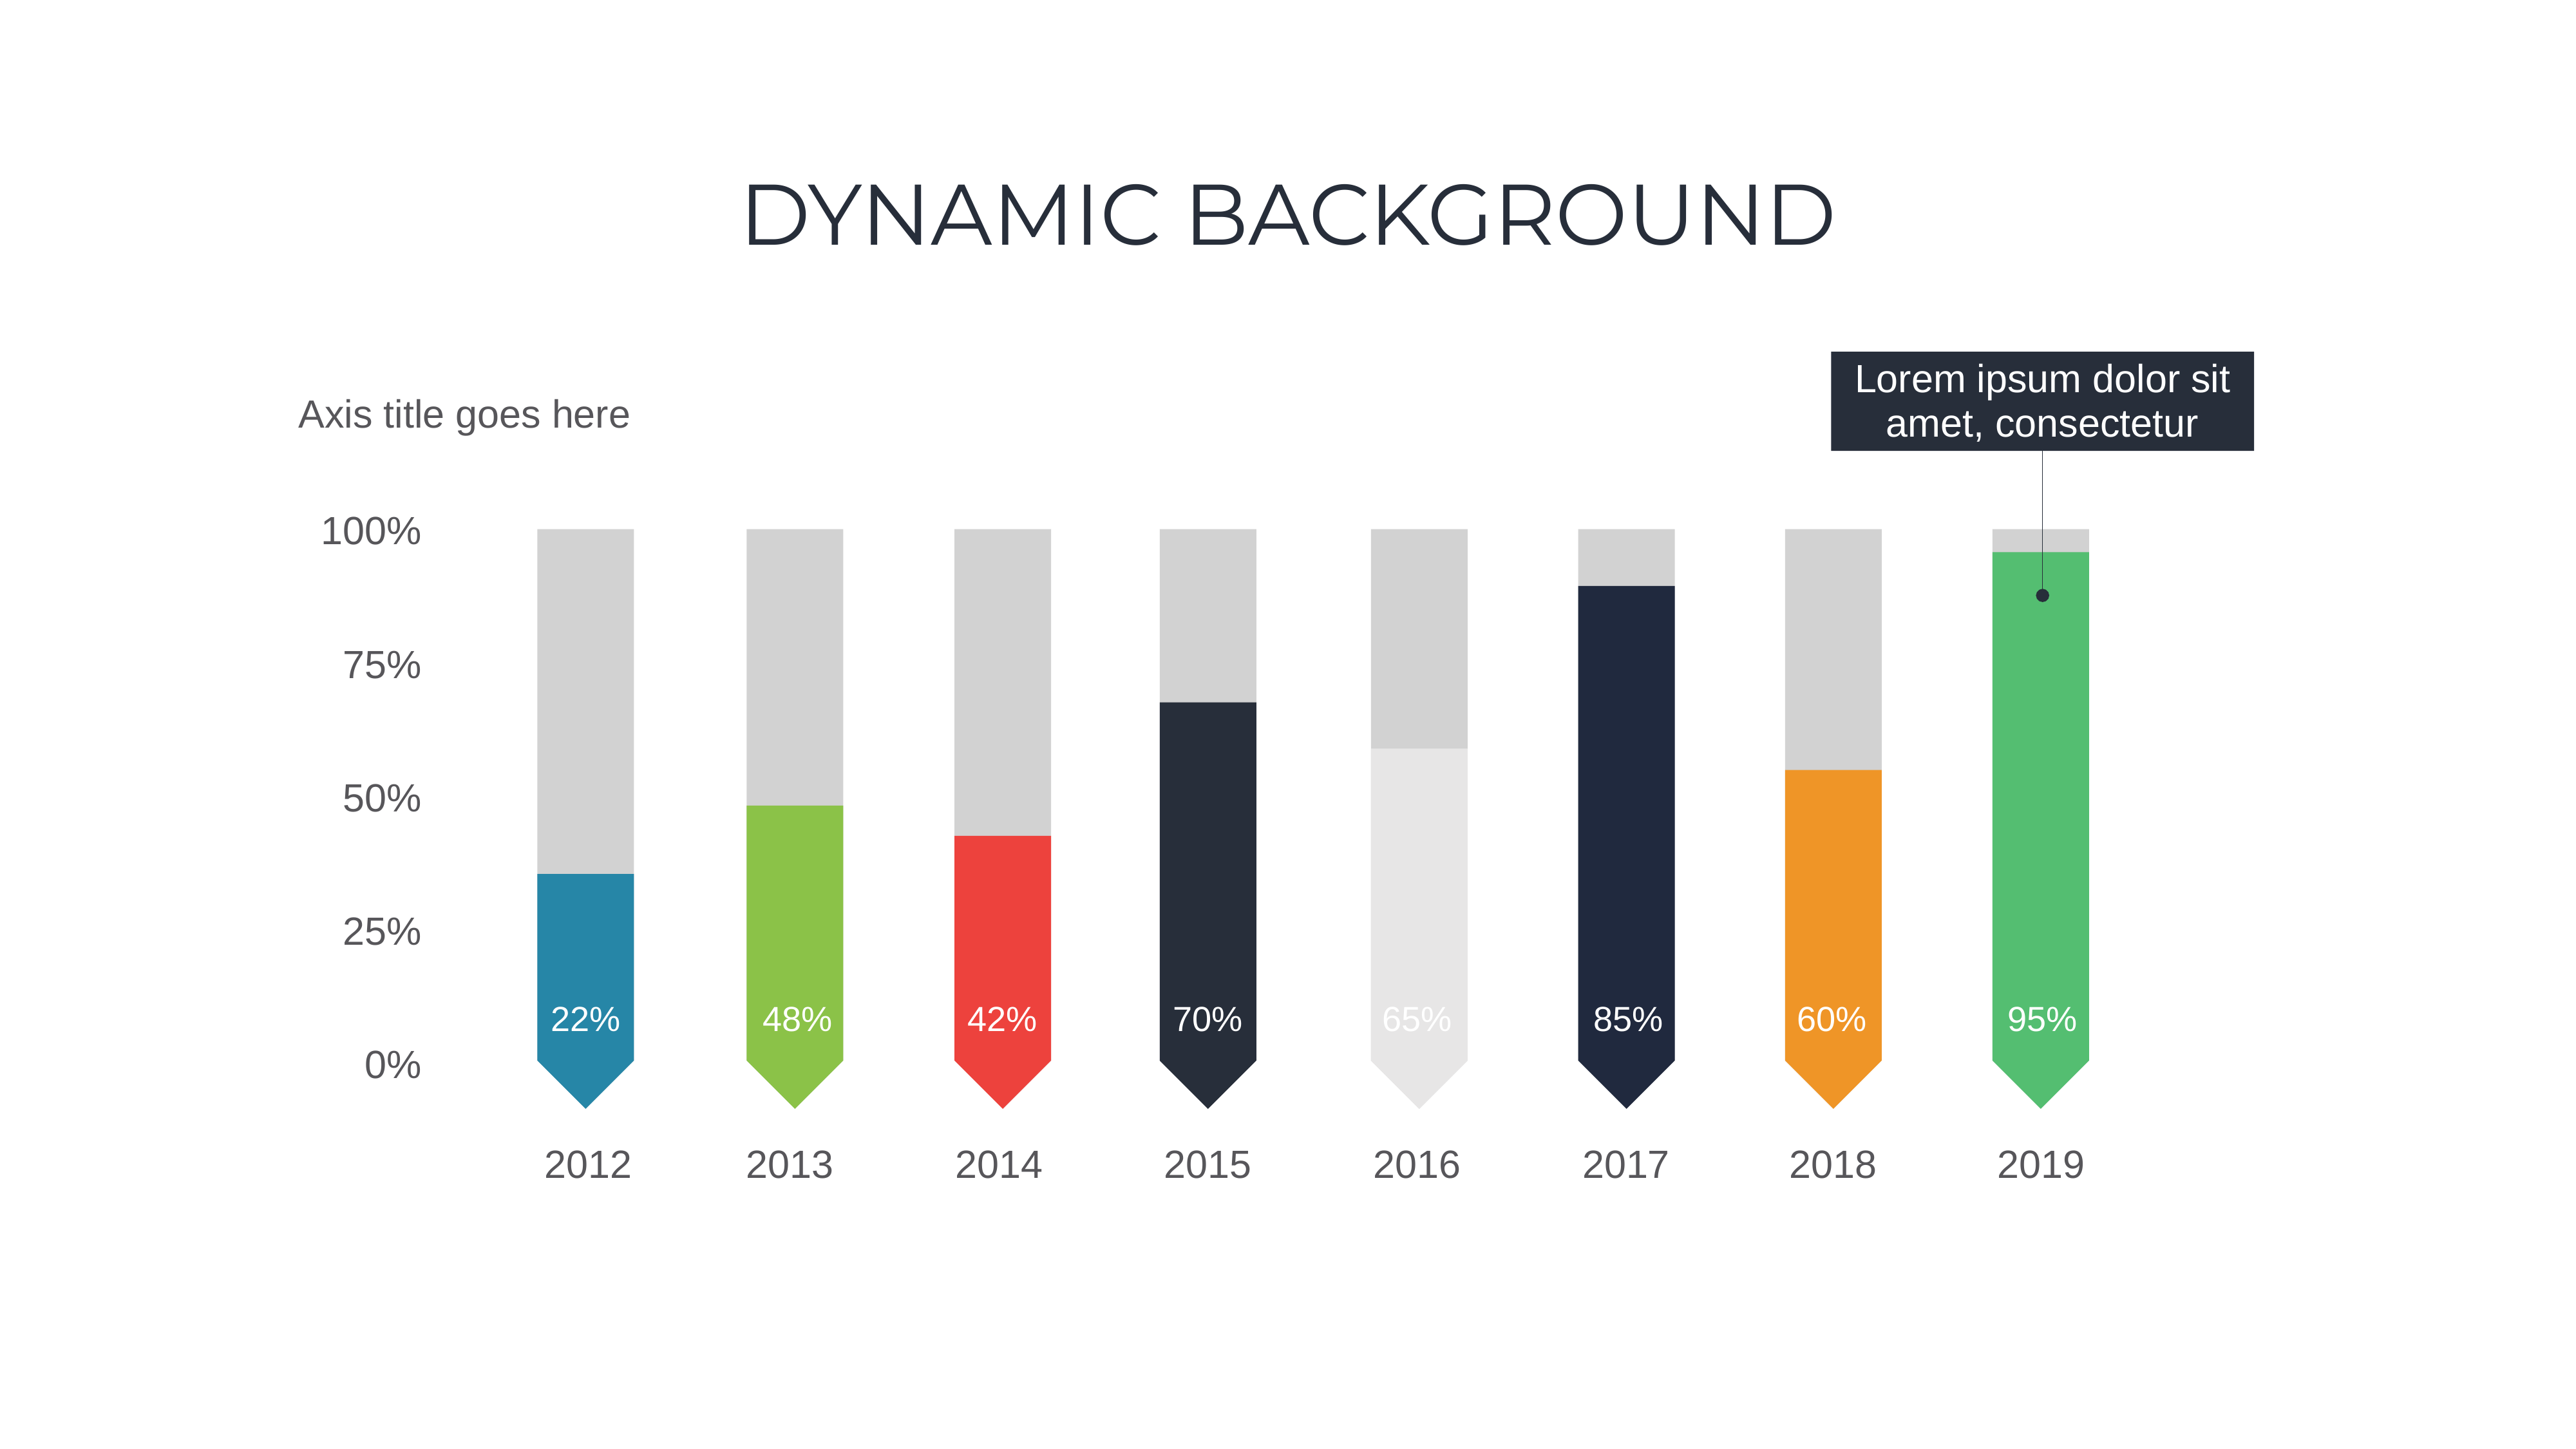

# DYNAMIC BACKGROUND
Lorem ipsum dolor sit amet, consectetur
Axis title goes here
100%
75%

50%

25%

22%
48%
42%
70%
65%
85%
60%
95%
0%
2012
2013
2014
2015
2016
2017
2018
2019